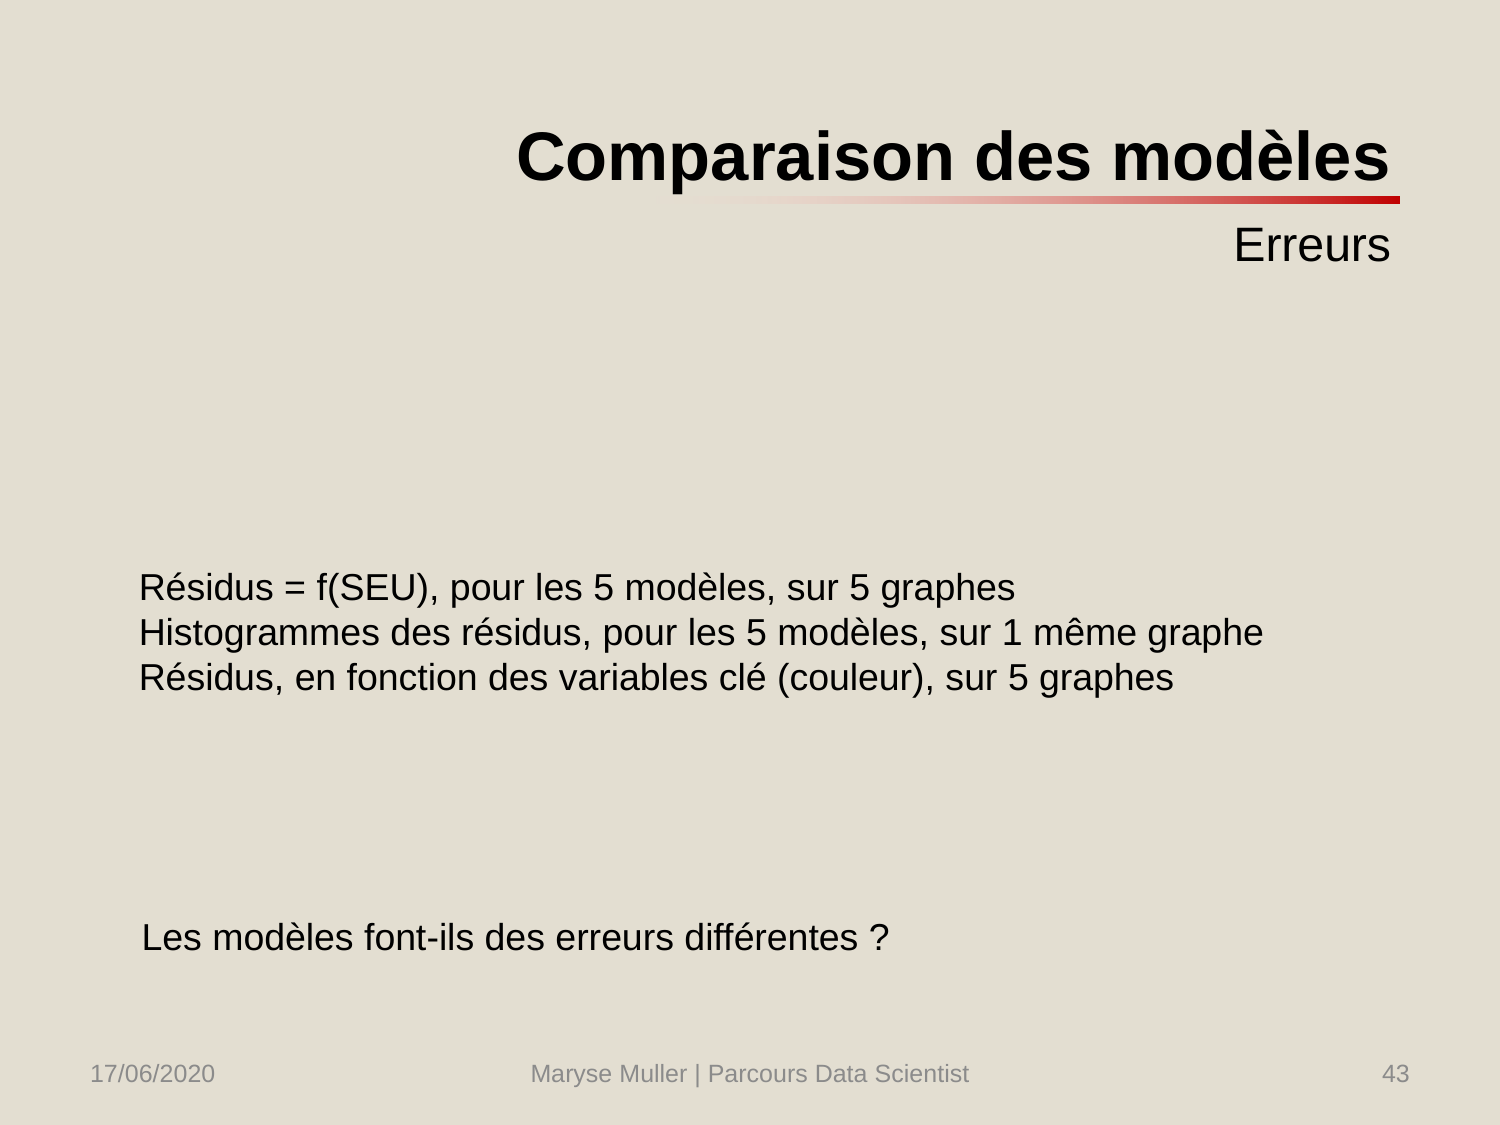

# Comparaison des modèles Erreurs

Résidus = f(SEU), pour les 5 modèles, sur 5 graphes
Histogrammes des résidus, pour les 5 modèles, sur 1 même graphe
Résidus, en fonction des variables clé (couleur), sur 5 graphes
Les modèles font-ils des erreurs différentes ?
17/06/2020
Maryse Muller | Parcours Data Scientist
43